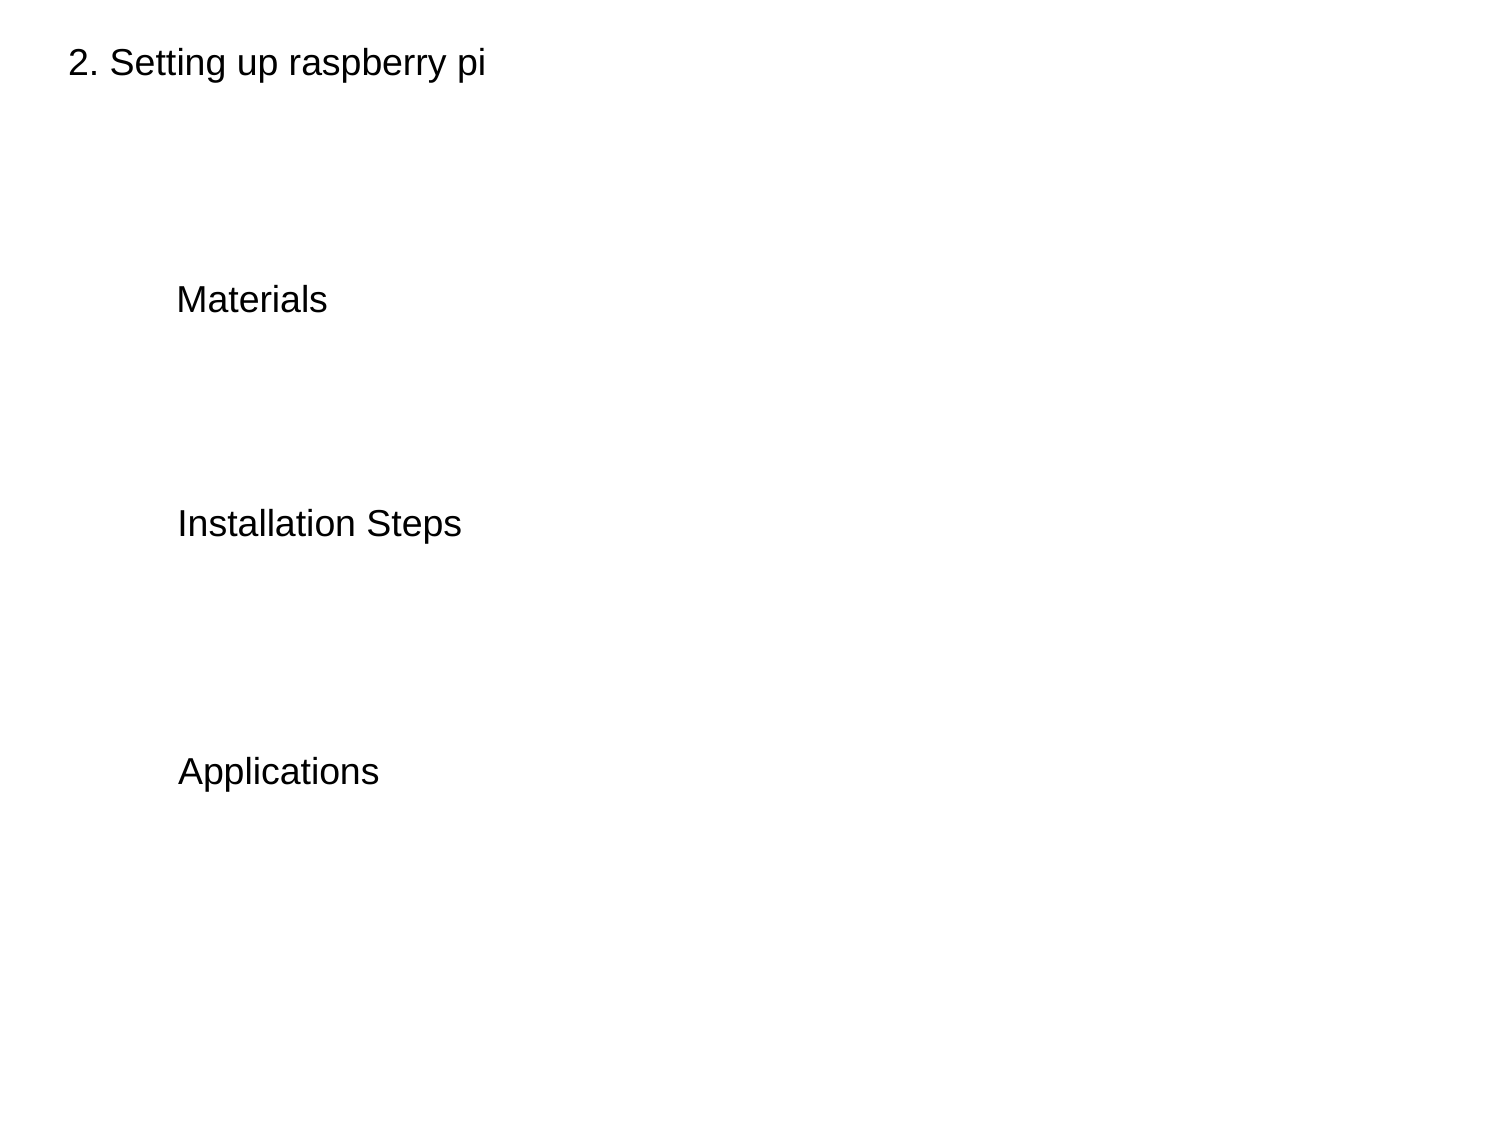

2. Setting up raspberry pi
Materials
Installation Steps
Applications